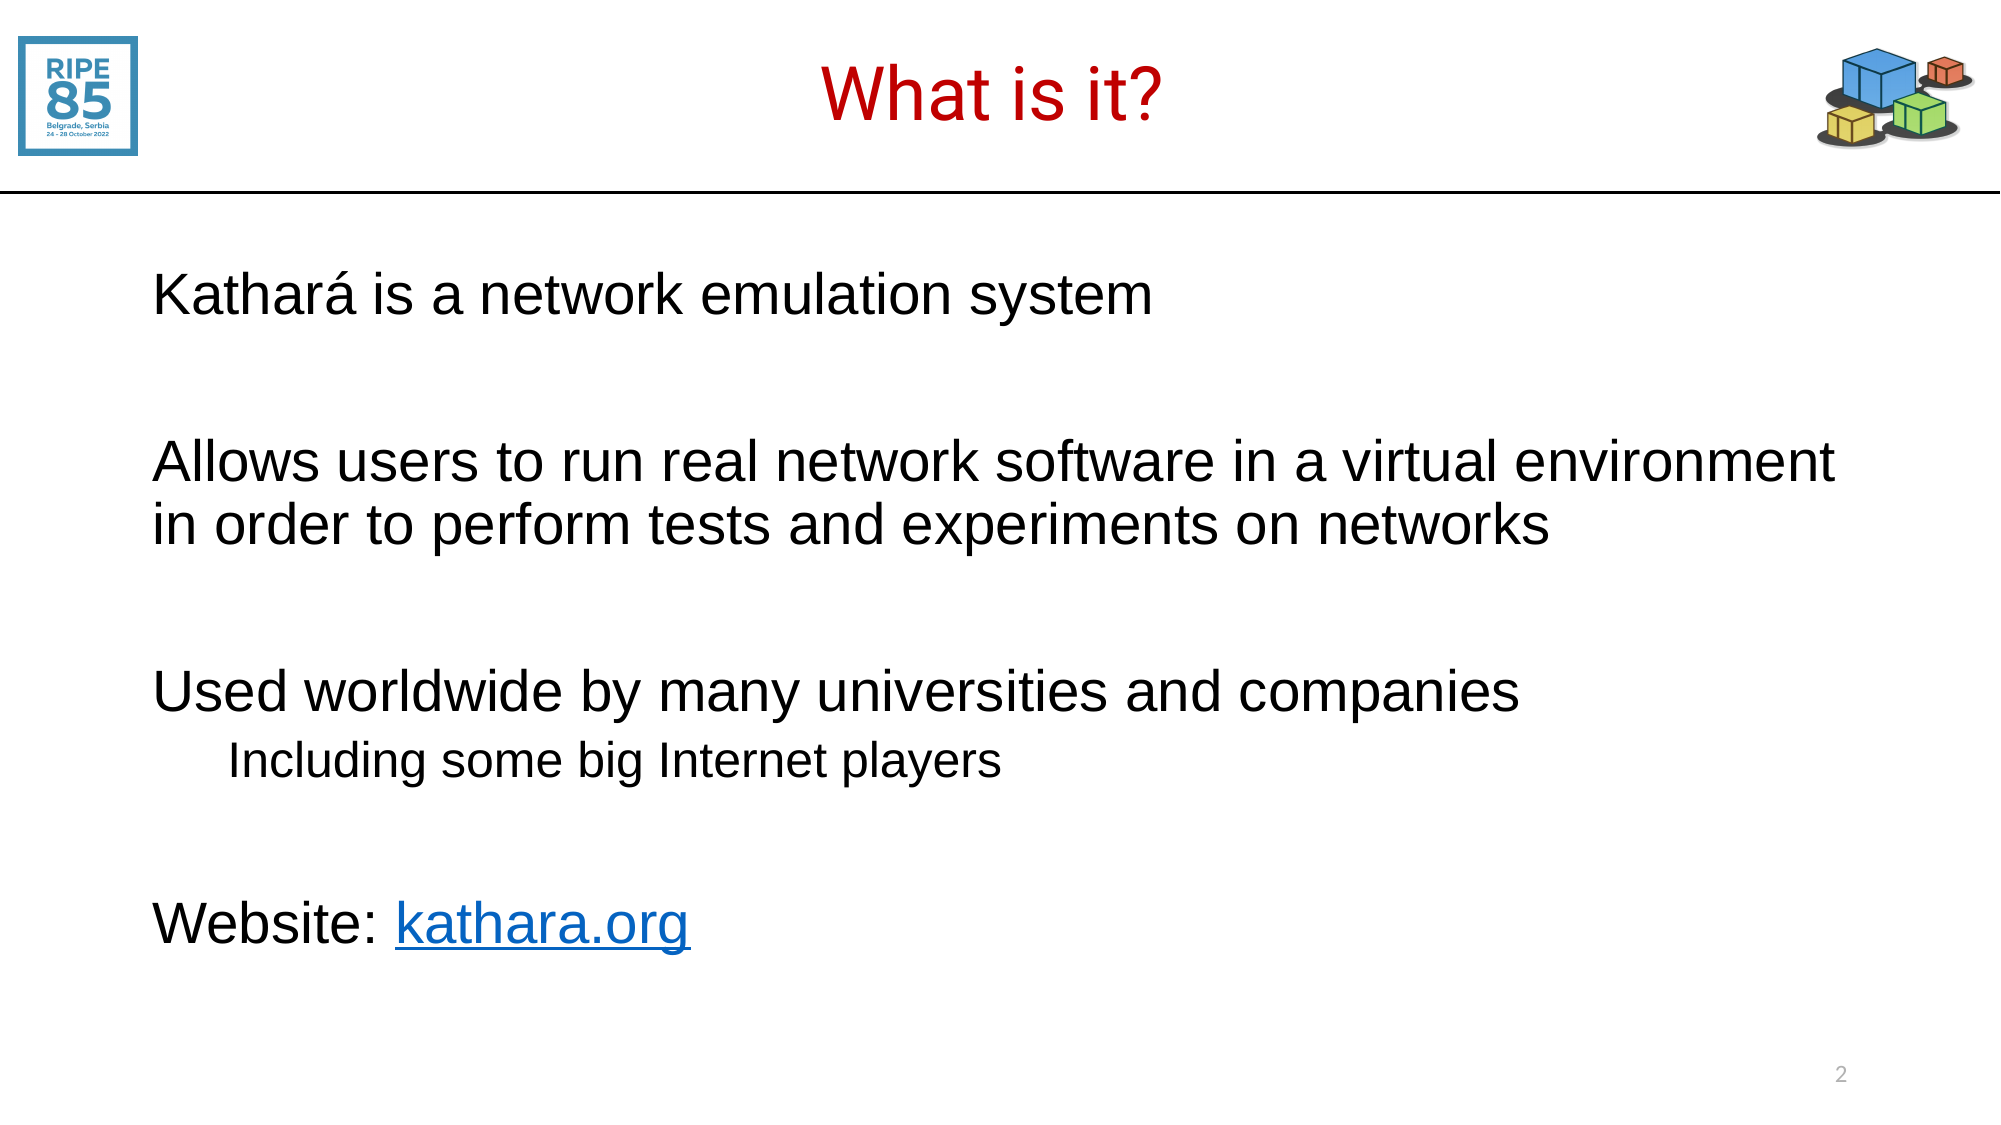

# What is it?
Kathará is a network emulation system

Allows users to run real network software in a virtual environment in order to perform tests and experiments on networks

Used worldwide by many universities and companies
Including some big Internet players

Website: kathara.org
2